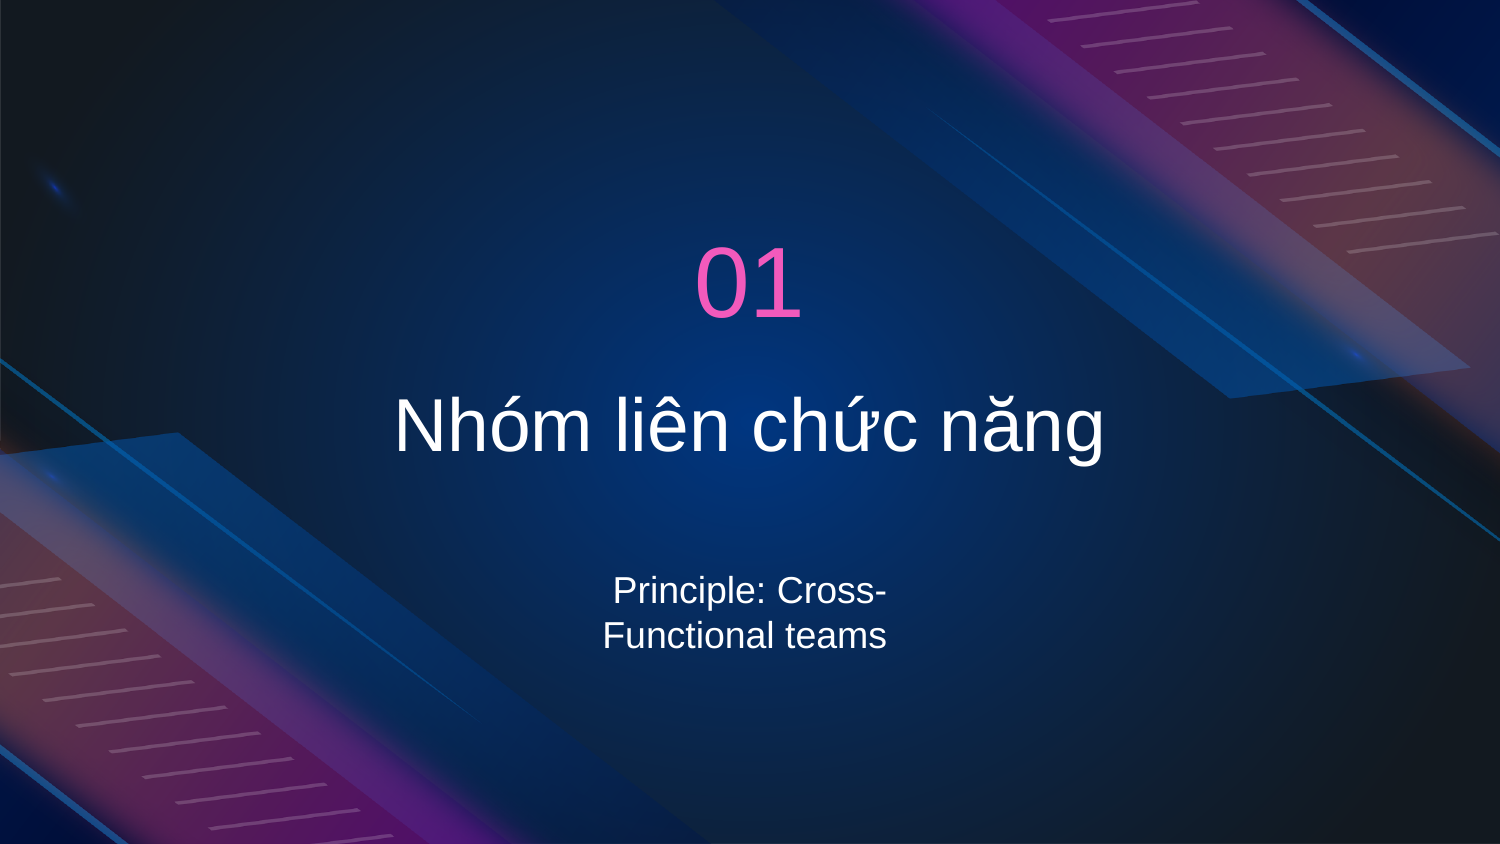

01
# Nhóm liên chức năng
Principle: Cross-Functional teams